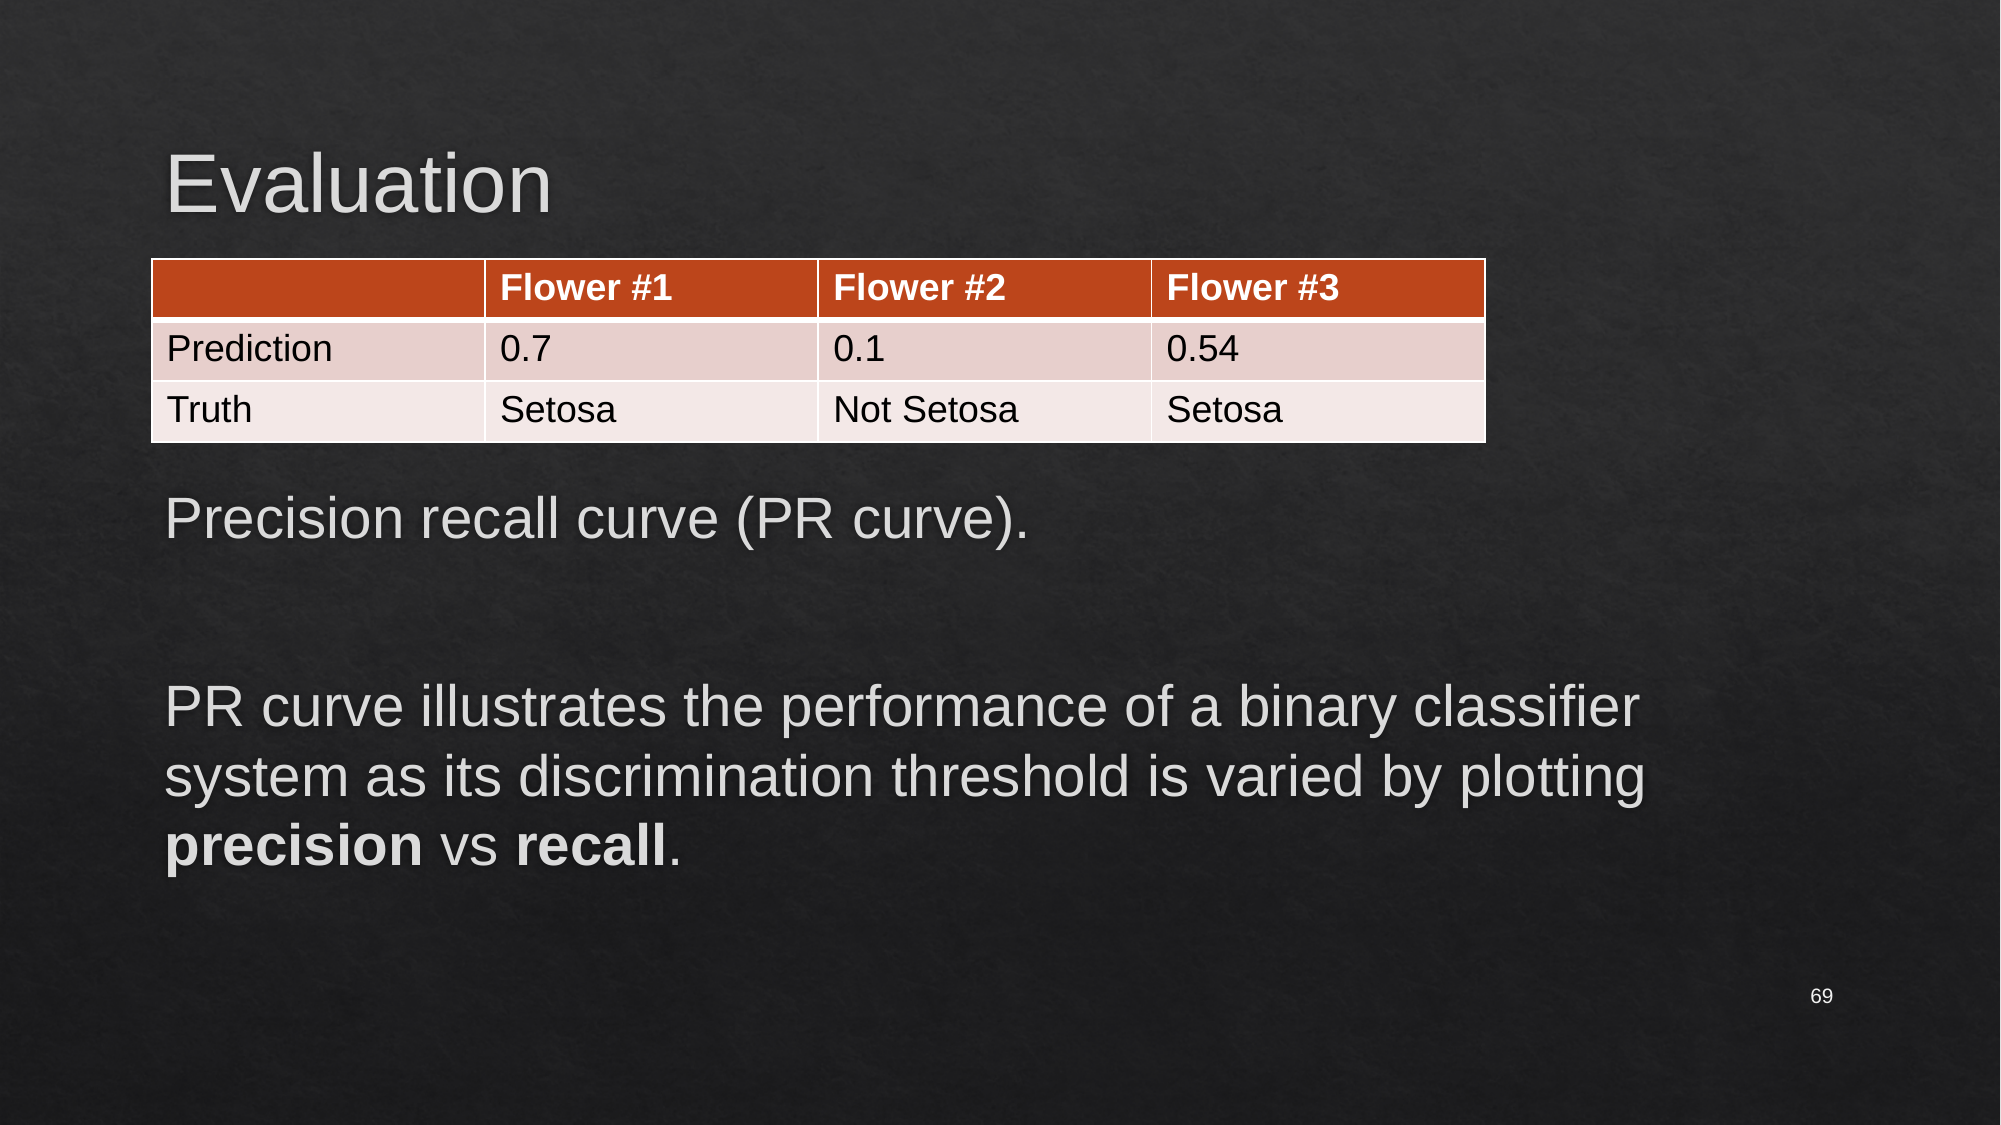

# Evaluation
|  | Flower #1 | Flower #2 | Flower #3 |
| --- | --- | --- | --- |
| Prediction | 0.7 | 0.1 | 0.54 |
| Truth | Setosa | Not Setosa | Setosa |

Precision recall curve (PR curve).

PR curve illustrates the performance of a binary classifier system as its discrimination threshold is varied by plotting precision vs recall.
69